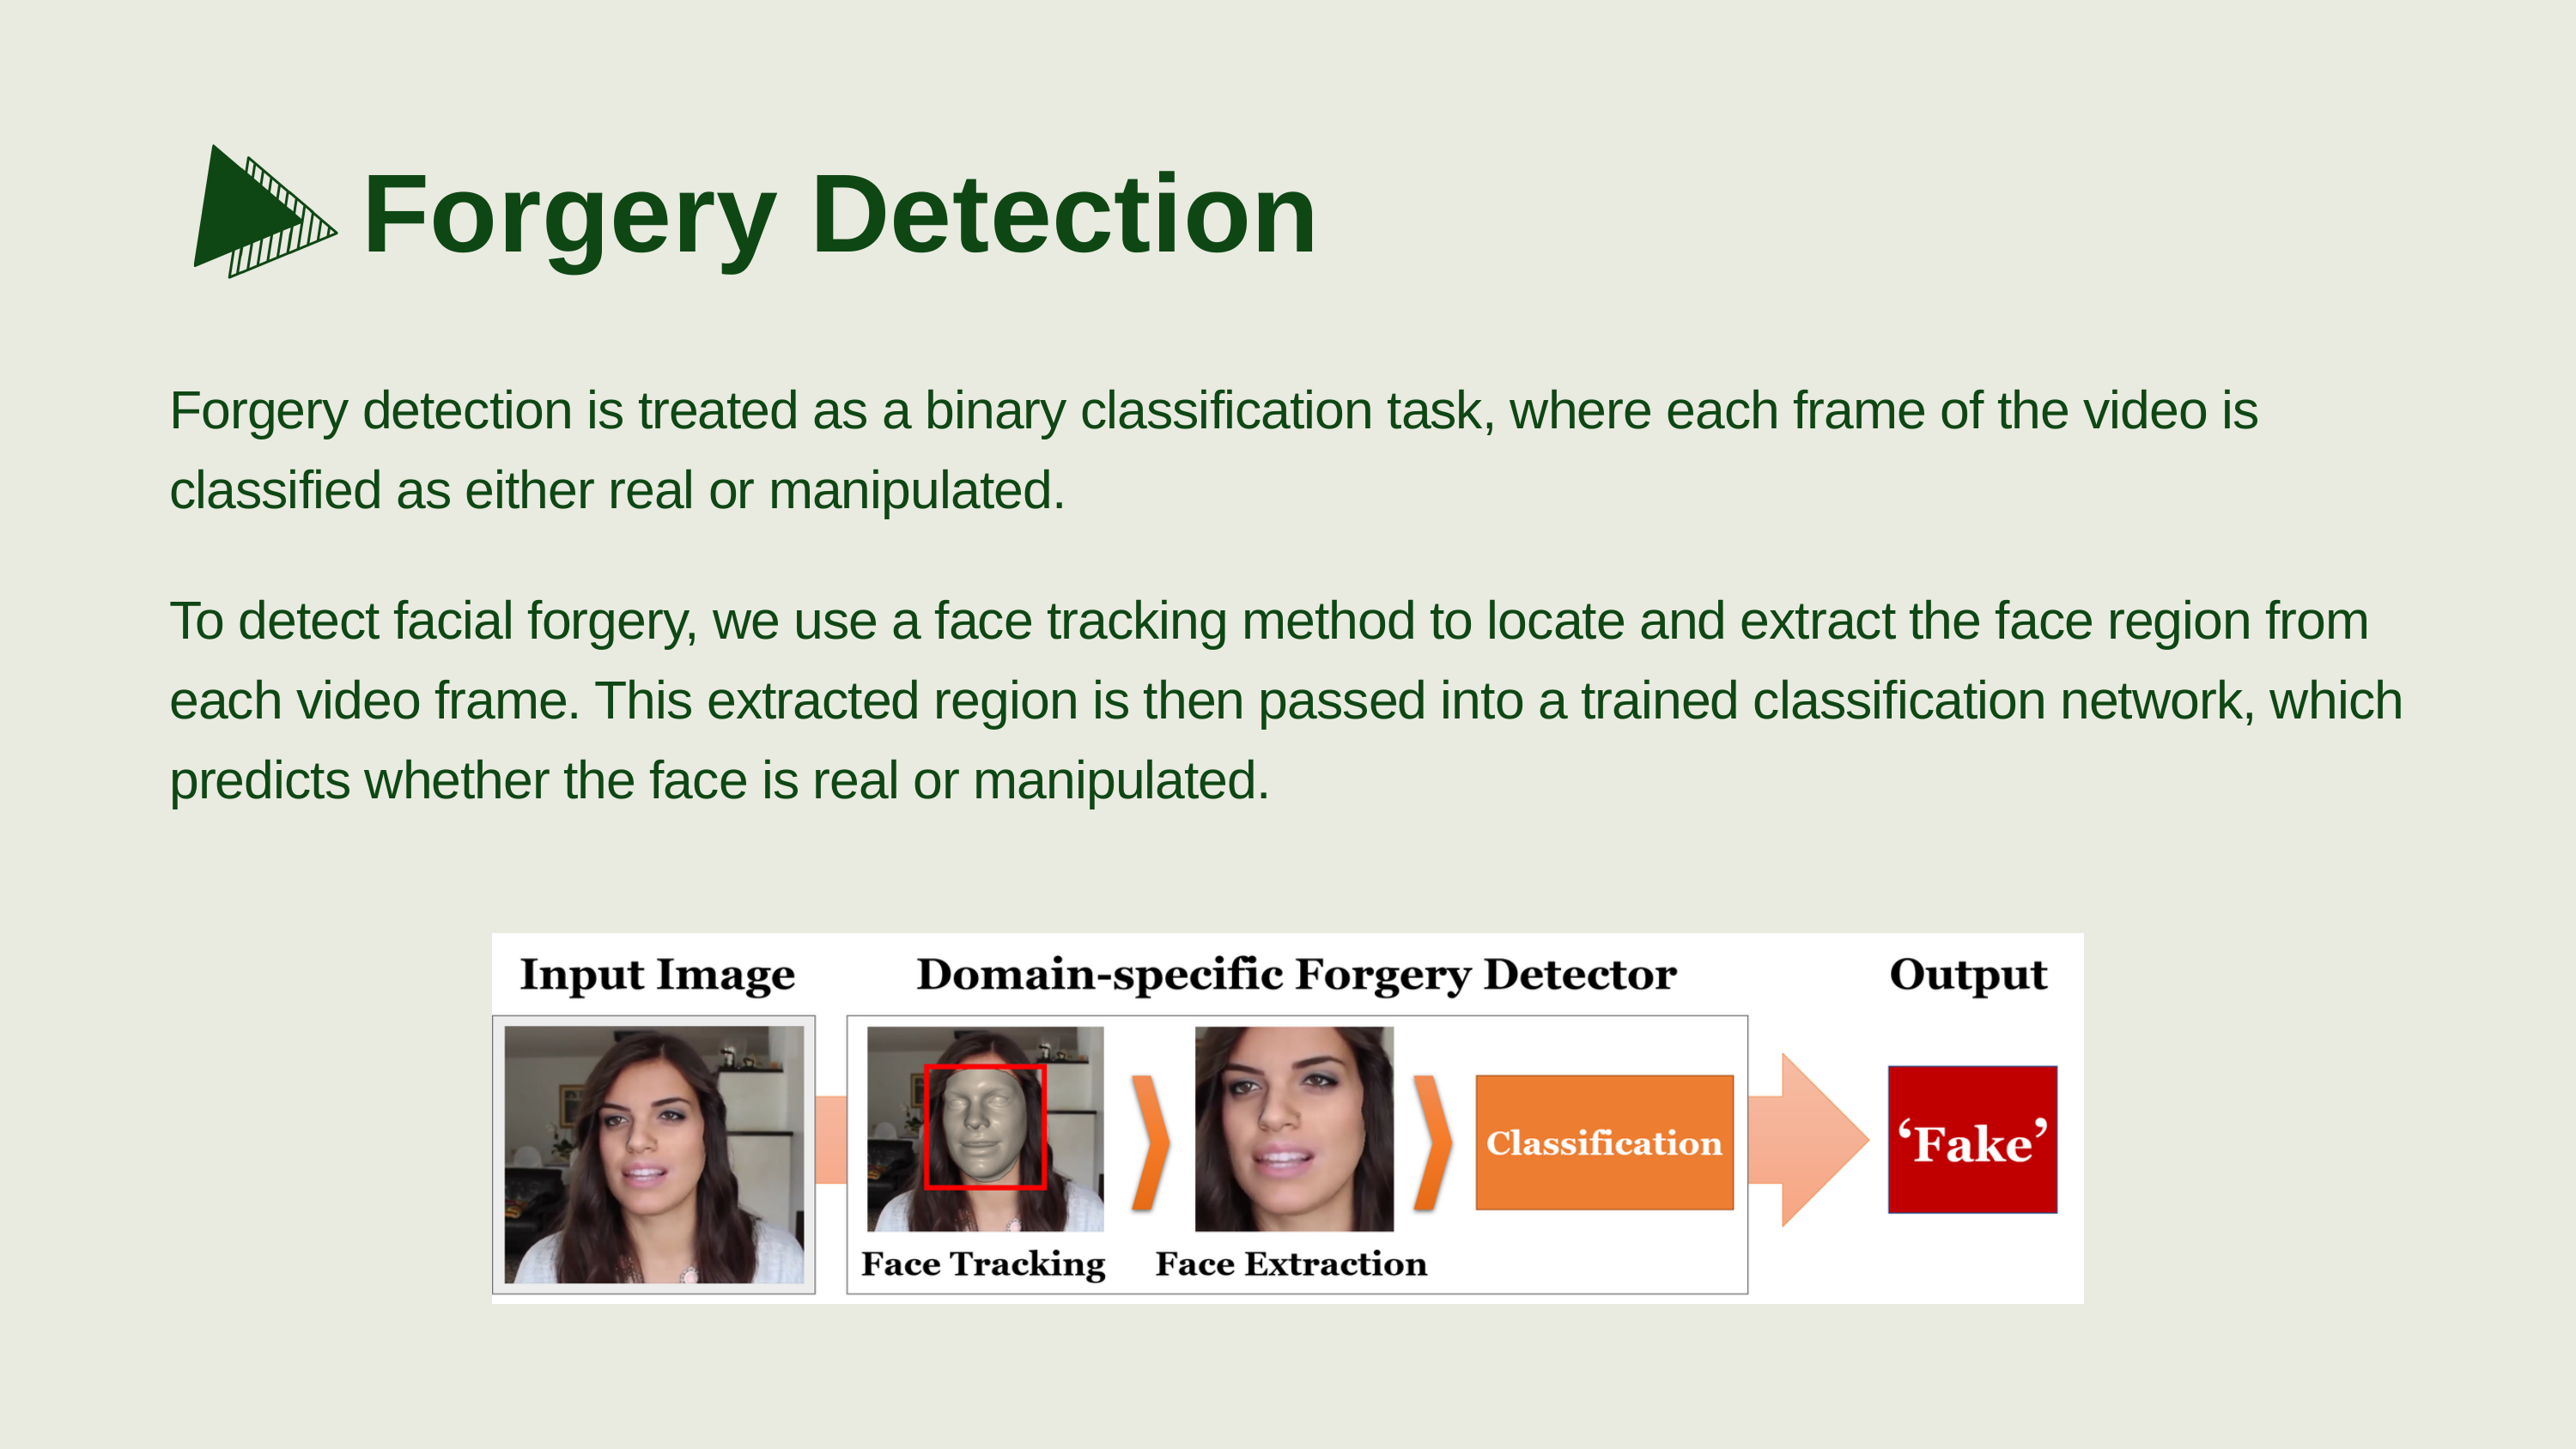

Forgery Detection
Forgery detection is treated as a binary classification task, where each frame of the video is classified as either real or manipulated.
To detect facial forgery, we use a face tracking method to locate and extract the face region from each video frame. This extracted region is then passed into a trained classification network, which predicts whether the face is real or manipulated.